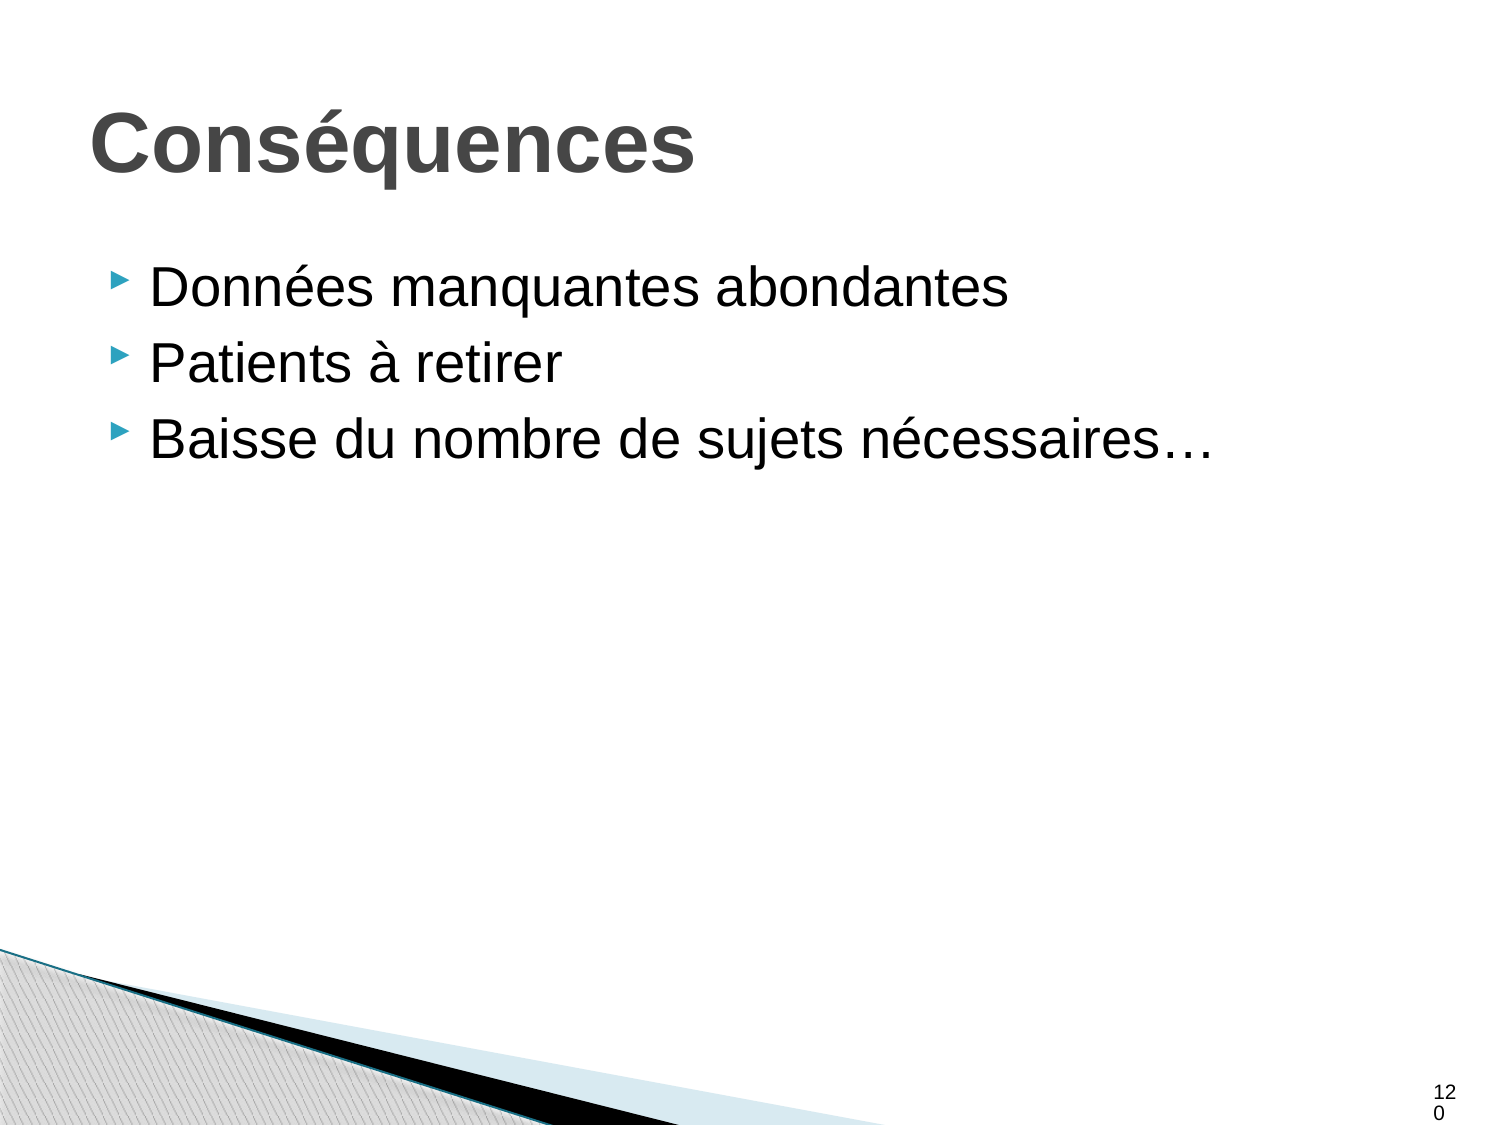

# Conséquences
Données manquantes abondantes
Patients à retirer
Baisse du nombre de sujets nécessaires…
120